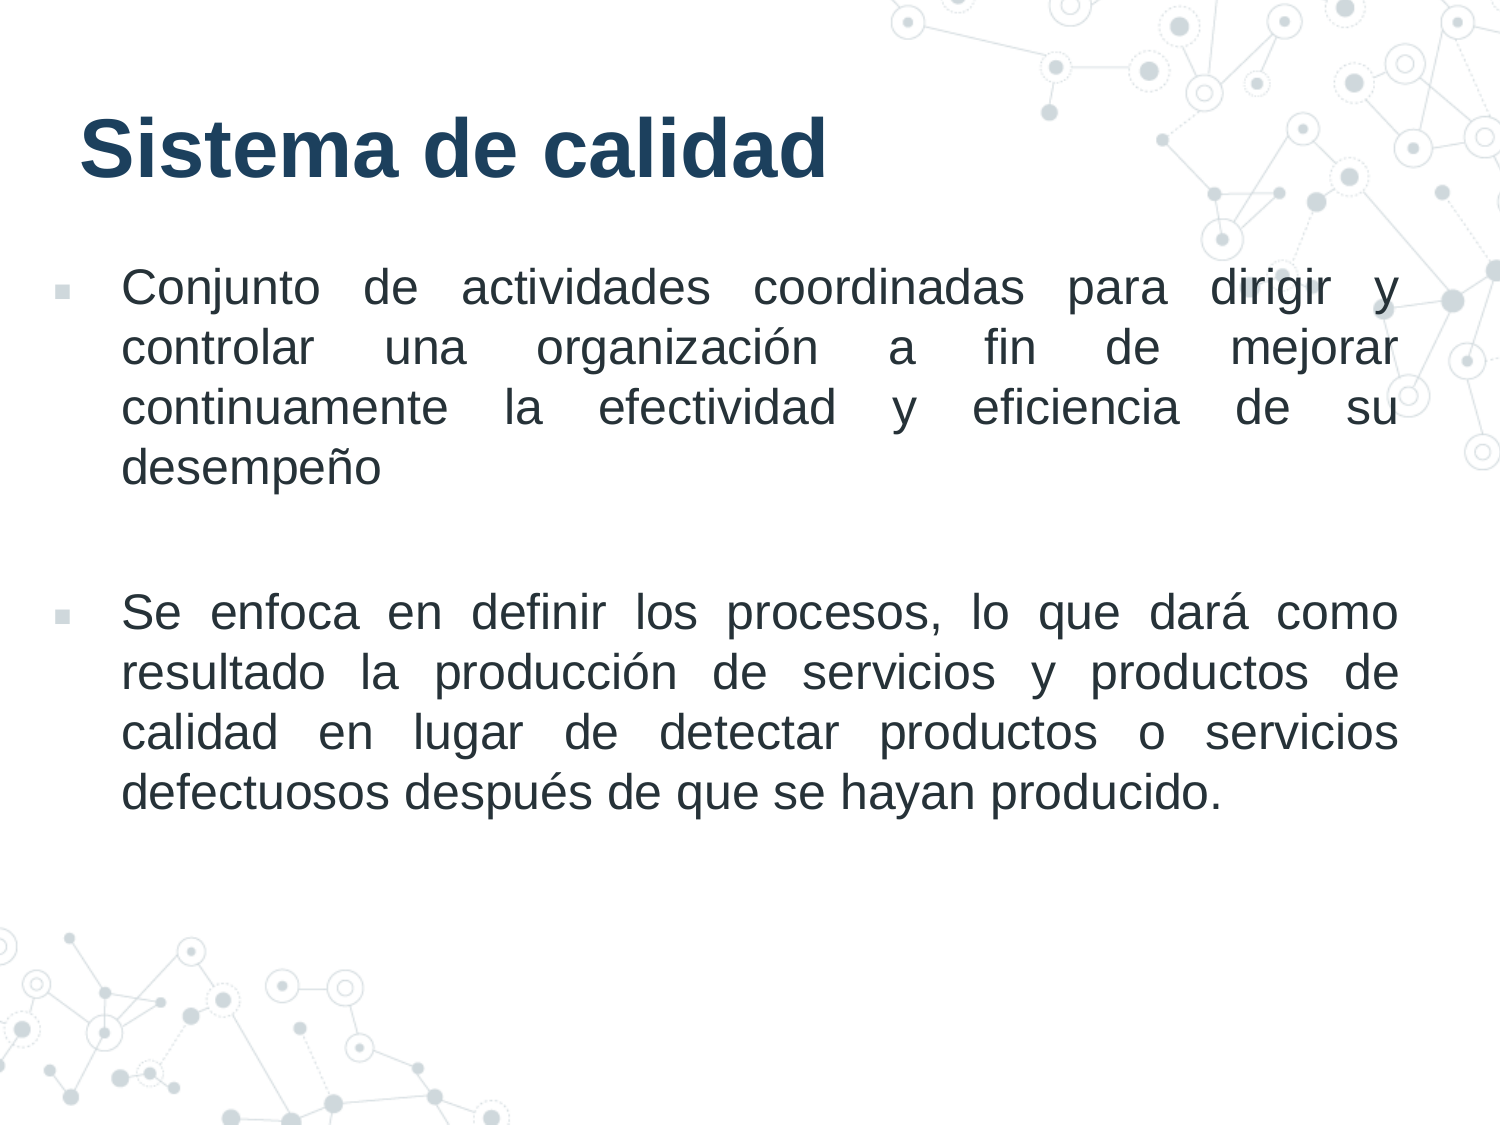

# Sistema de calidad
Conjunto de actividades coordinadas para dirigir y controlar una organización a fin de mejorar continuamente la efectividad y eficiencia de su desempeño

Se enfoca en definir los procesos, lo que dará como resultado la producción de servicios y productos de calidad en lugar de detectar productos o servicios defectuosos después de que se hayan producido.